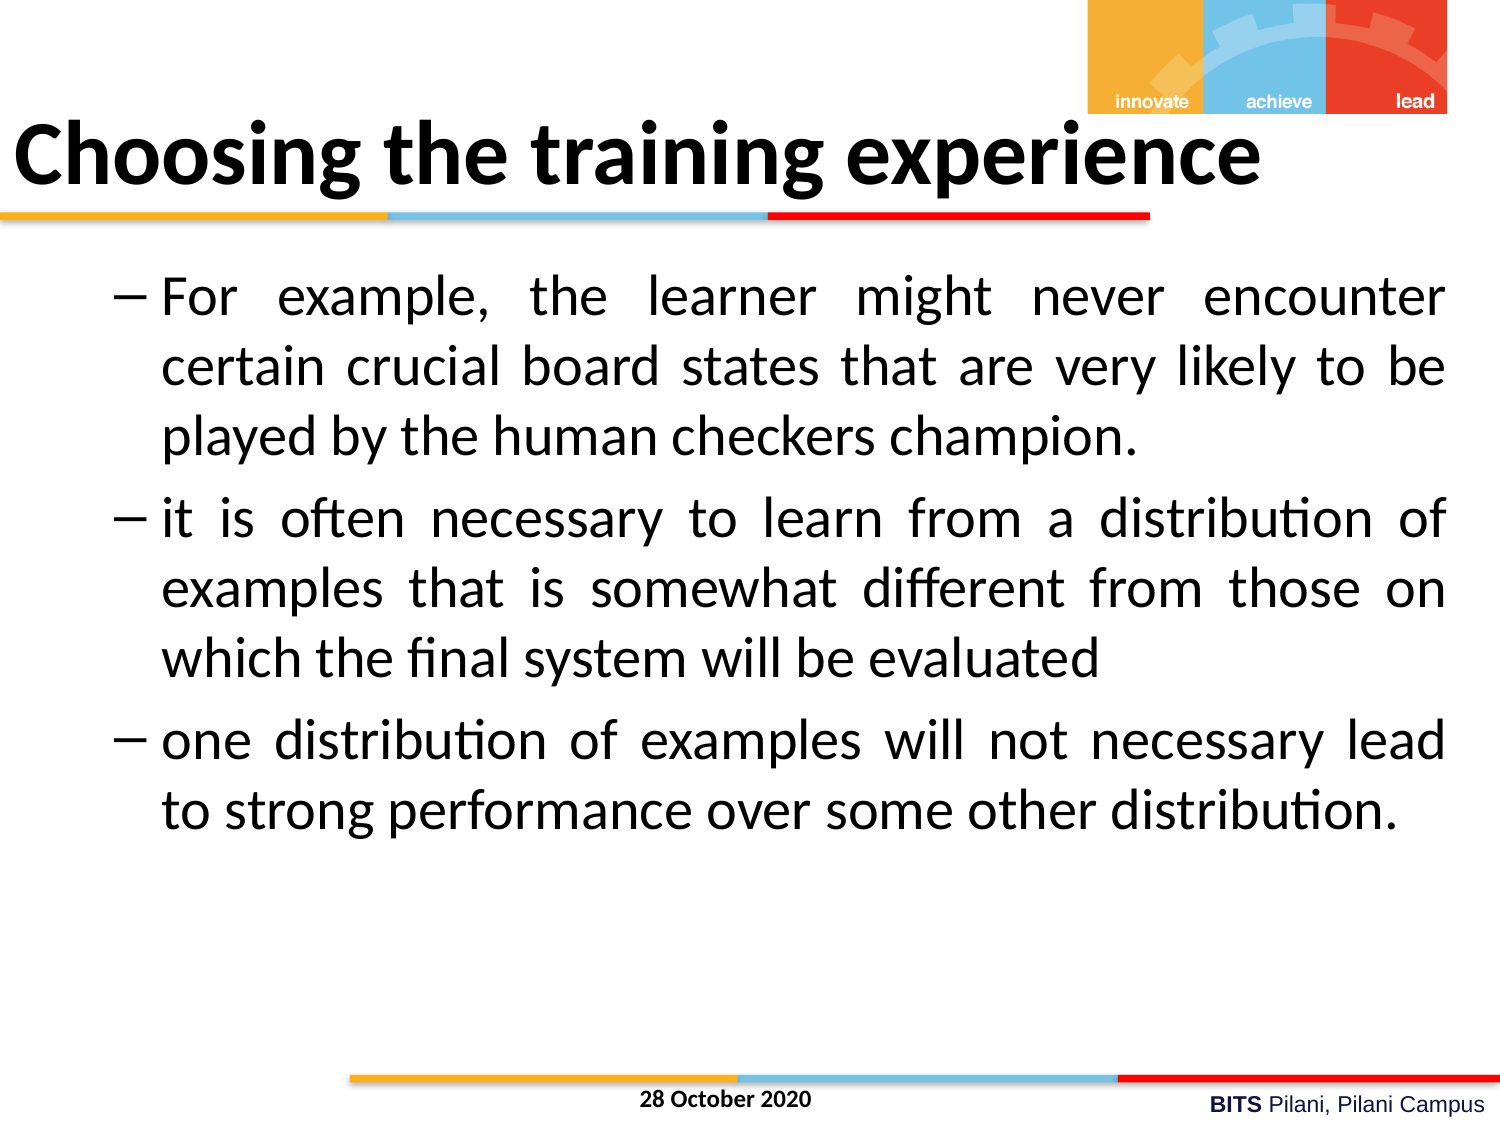

# Choosing the training experience
For example, the learner might never encounter certain crucial board states that are very likely to be played by the human checkers champion.
it is often necessary to learn from a distribution of examples that is somewhat different from those on which the final system will be evaluated
one distribution of examples will not necessary lead to strong performance over some other distribution.
28 October 2020